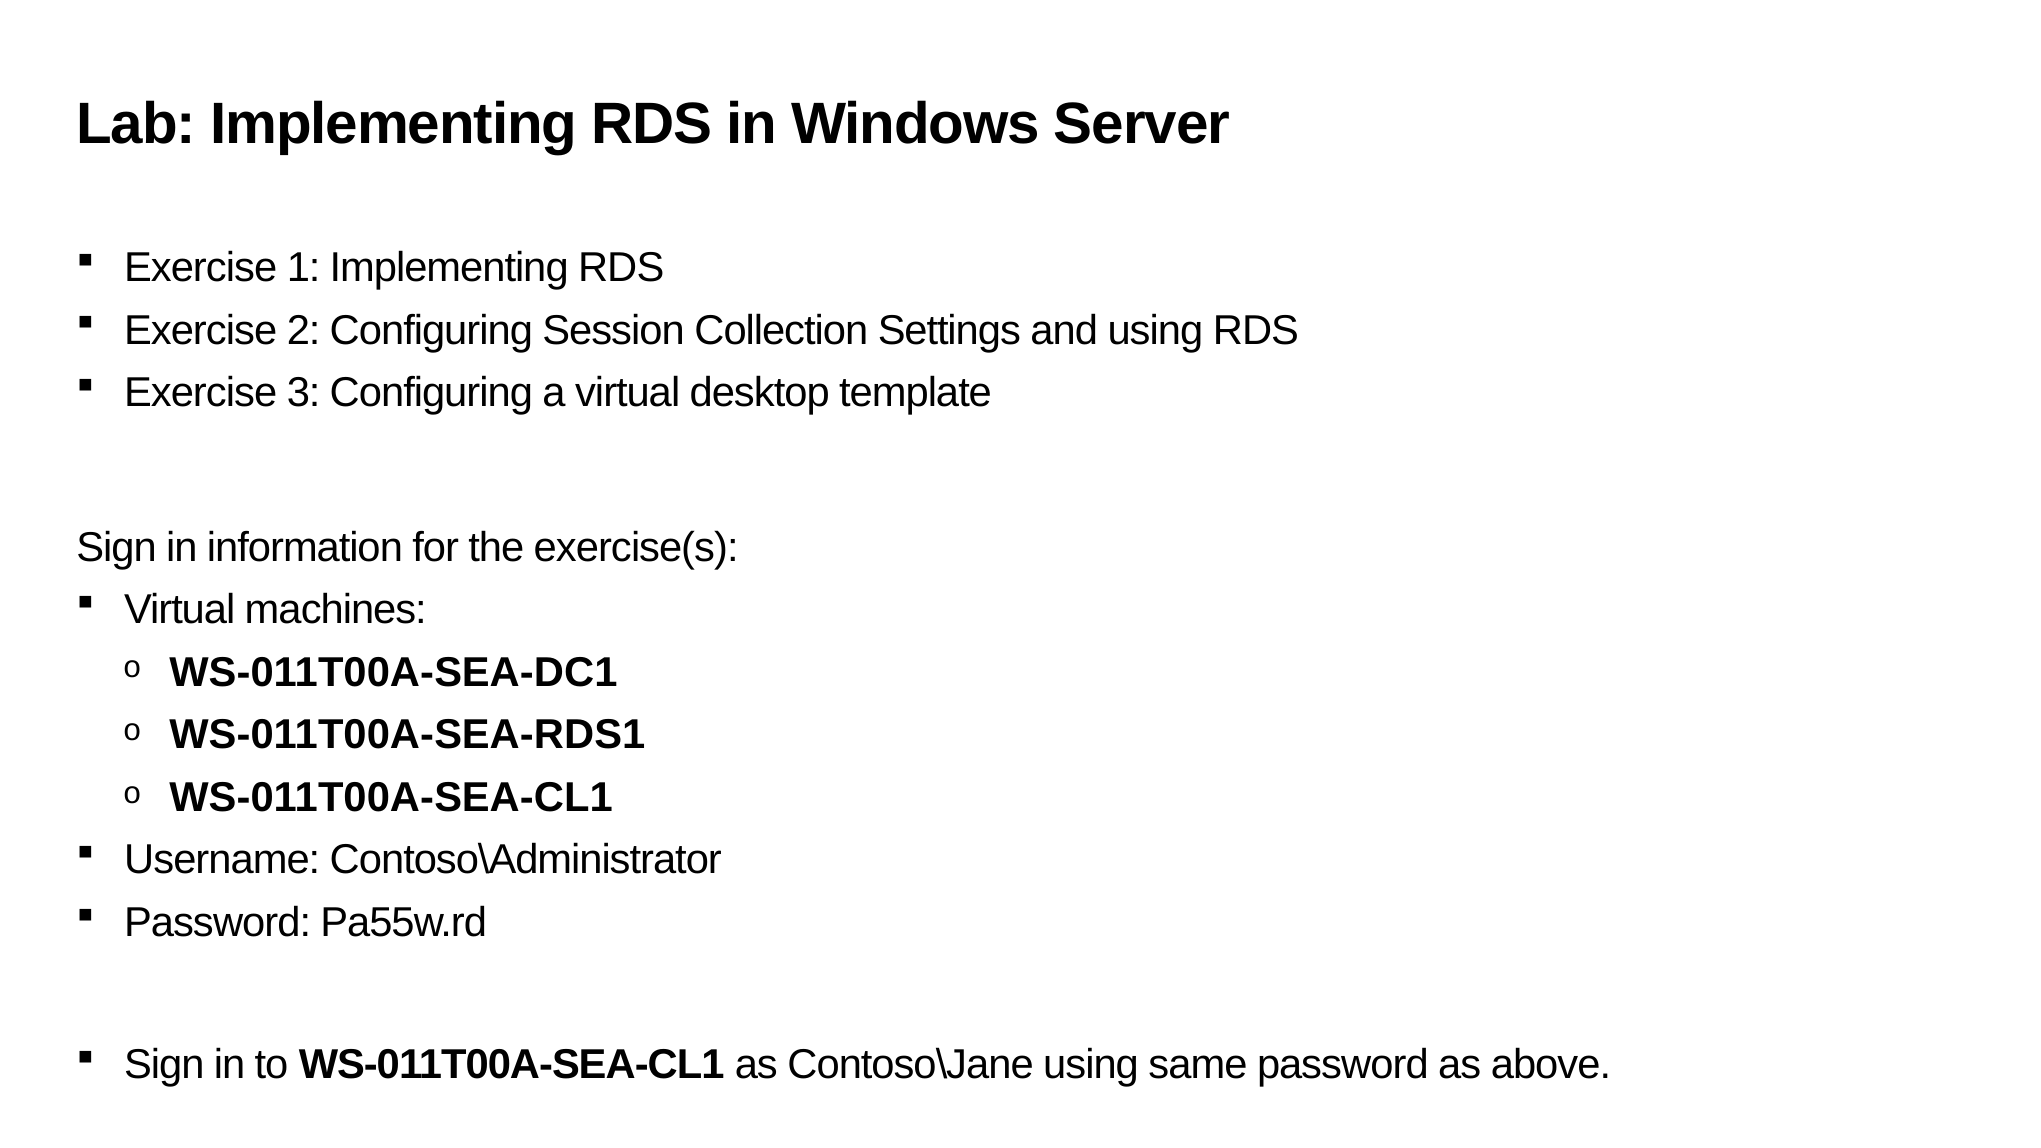

# Lab: Implementing RDS in Windows Server
Exercise 1: Implementing RDS
Exercise 2: Configuring Session Collection Settings and using RDS
Exercise 3: Configuring a virtual desktop template

Sign in information for the exercise(s):
Virtual machines:
WS-011T00A-SEA-DC1
WS-011T00A-SEA-RDS1
WS-011T00A-SEA-CL1
Username: Contoso\Administrator
Password: Pa55w.rd

Sign in to WS-011T00A-SEA-CL1 as Contoso\Jane using same password as above.